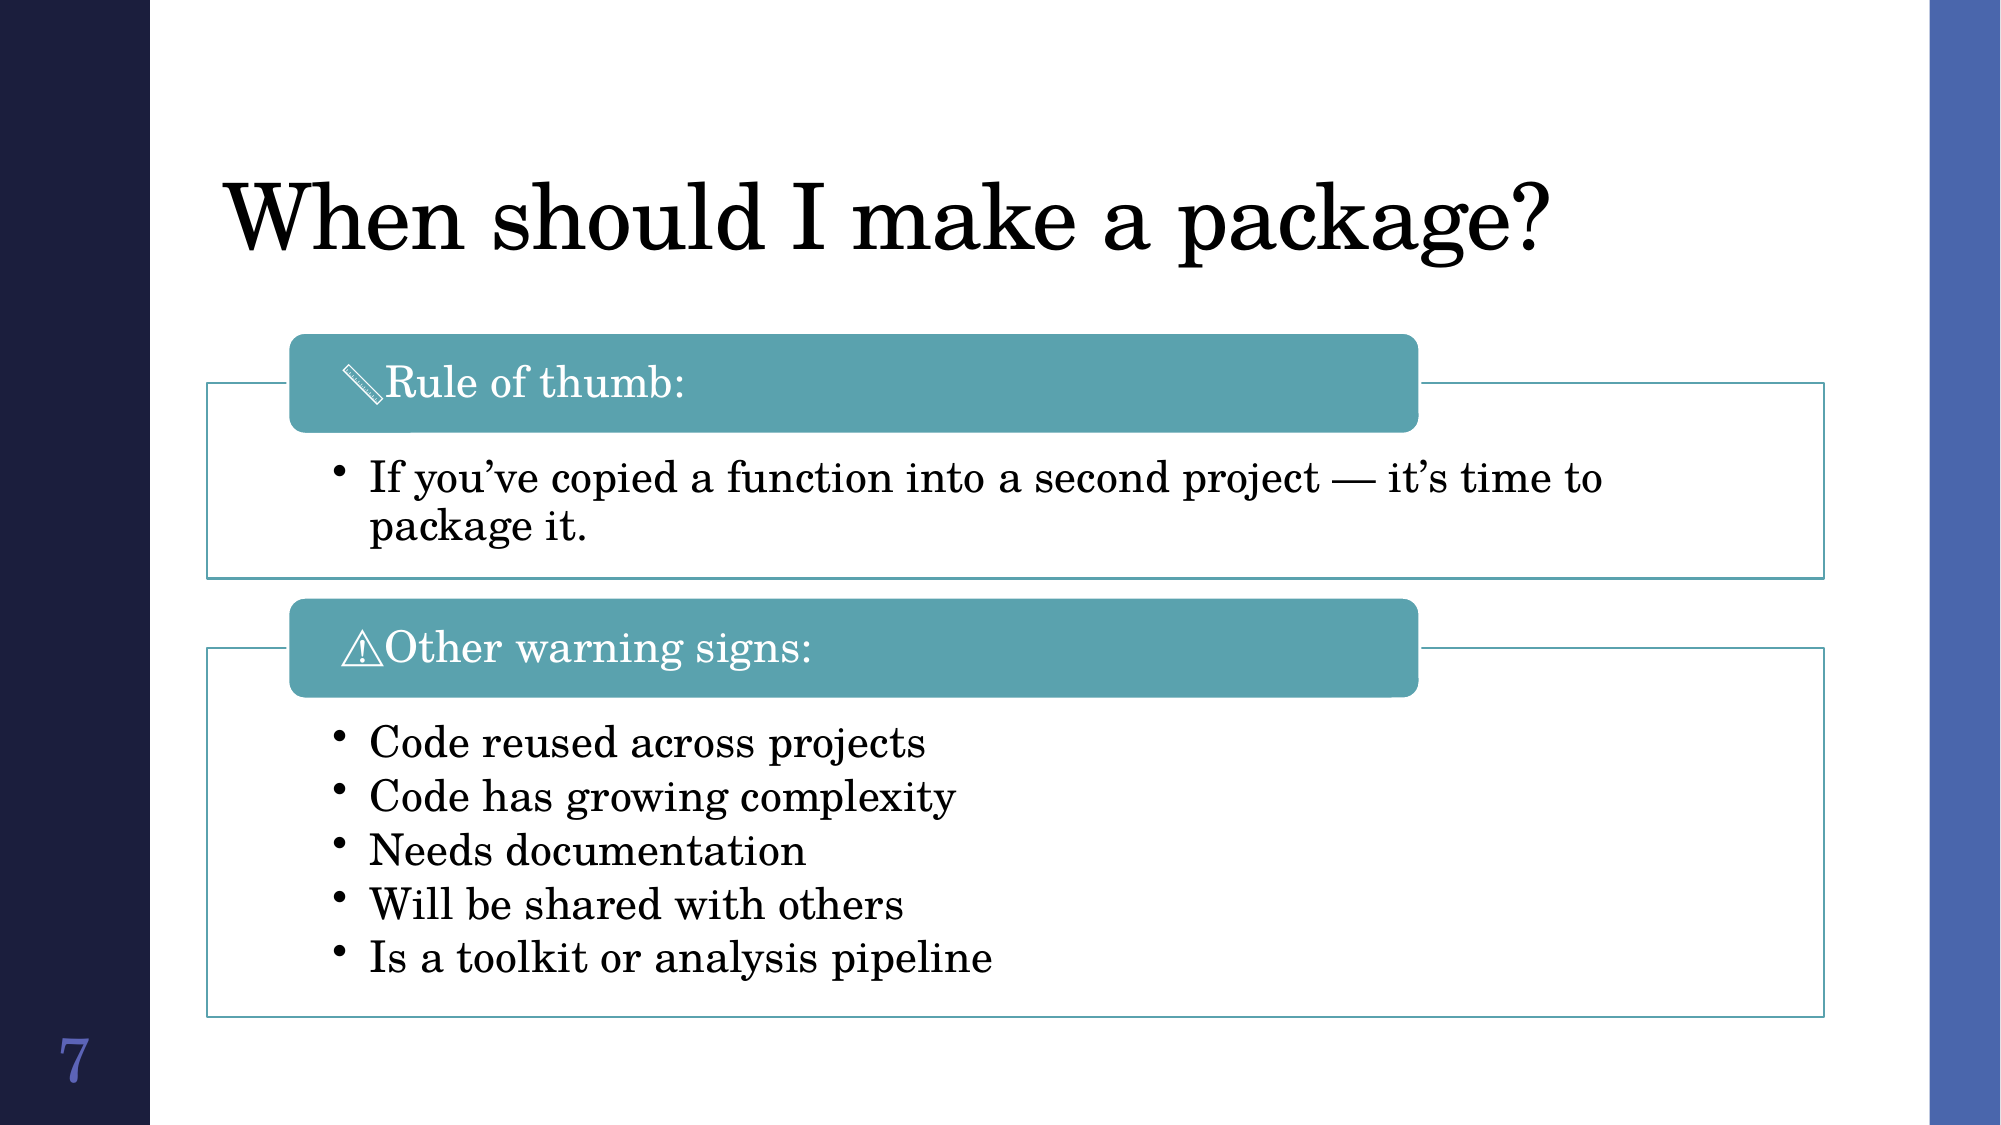

# When should I make a package?
If you’ve copied a function into a second project — it’s time to package it.
📏Rule of thumb:
Code reused across projects
Code has growing complexity
Needs documentation
Will be shared with others
Is a toolkit or analysis pipeline
⚠️Other warning signs:
7